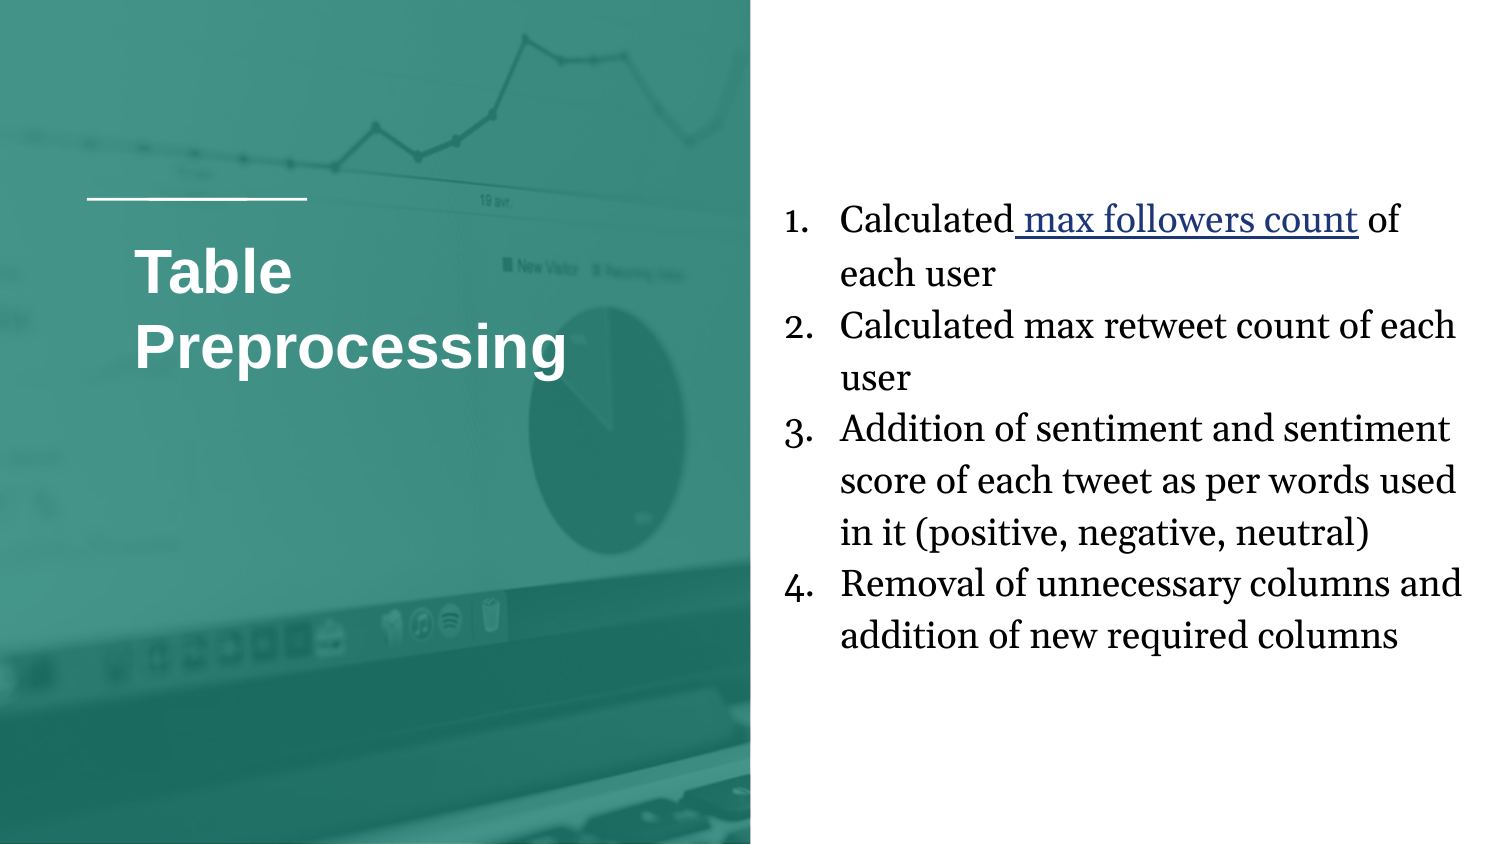

Calculated max followers count of each user
Calculated max retweet count of each user
Addition of sentiment and sentiment score of each tweet as per words used in it (positive, negative, neutral)
Removal of unnecessary columns and addition of new required columns
# Table Preprocessing